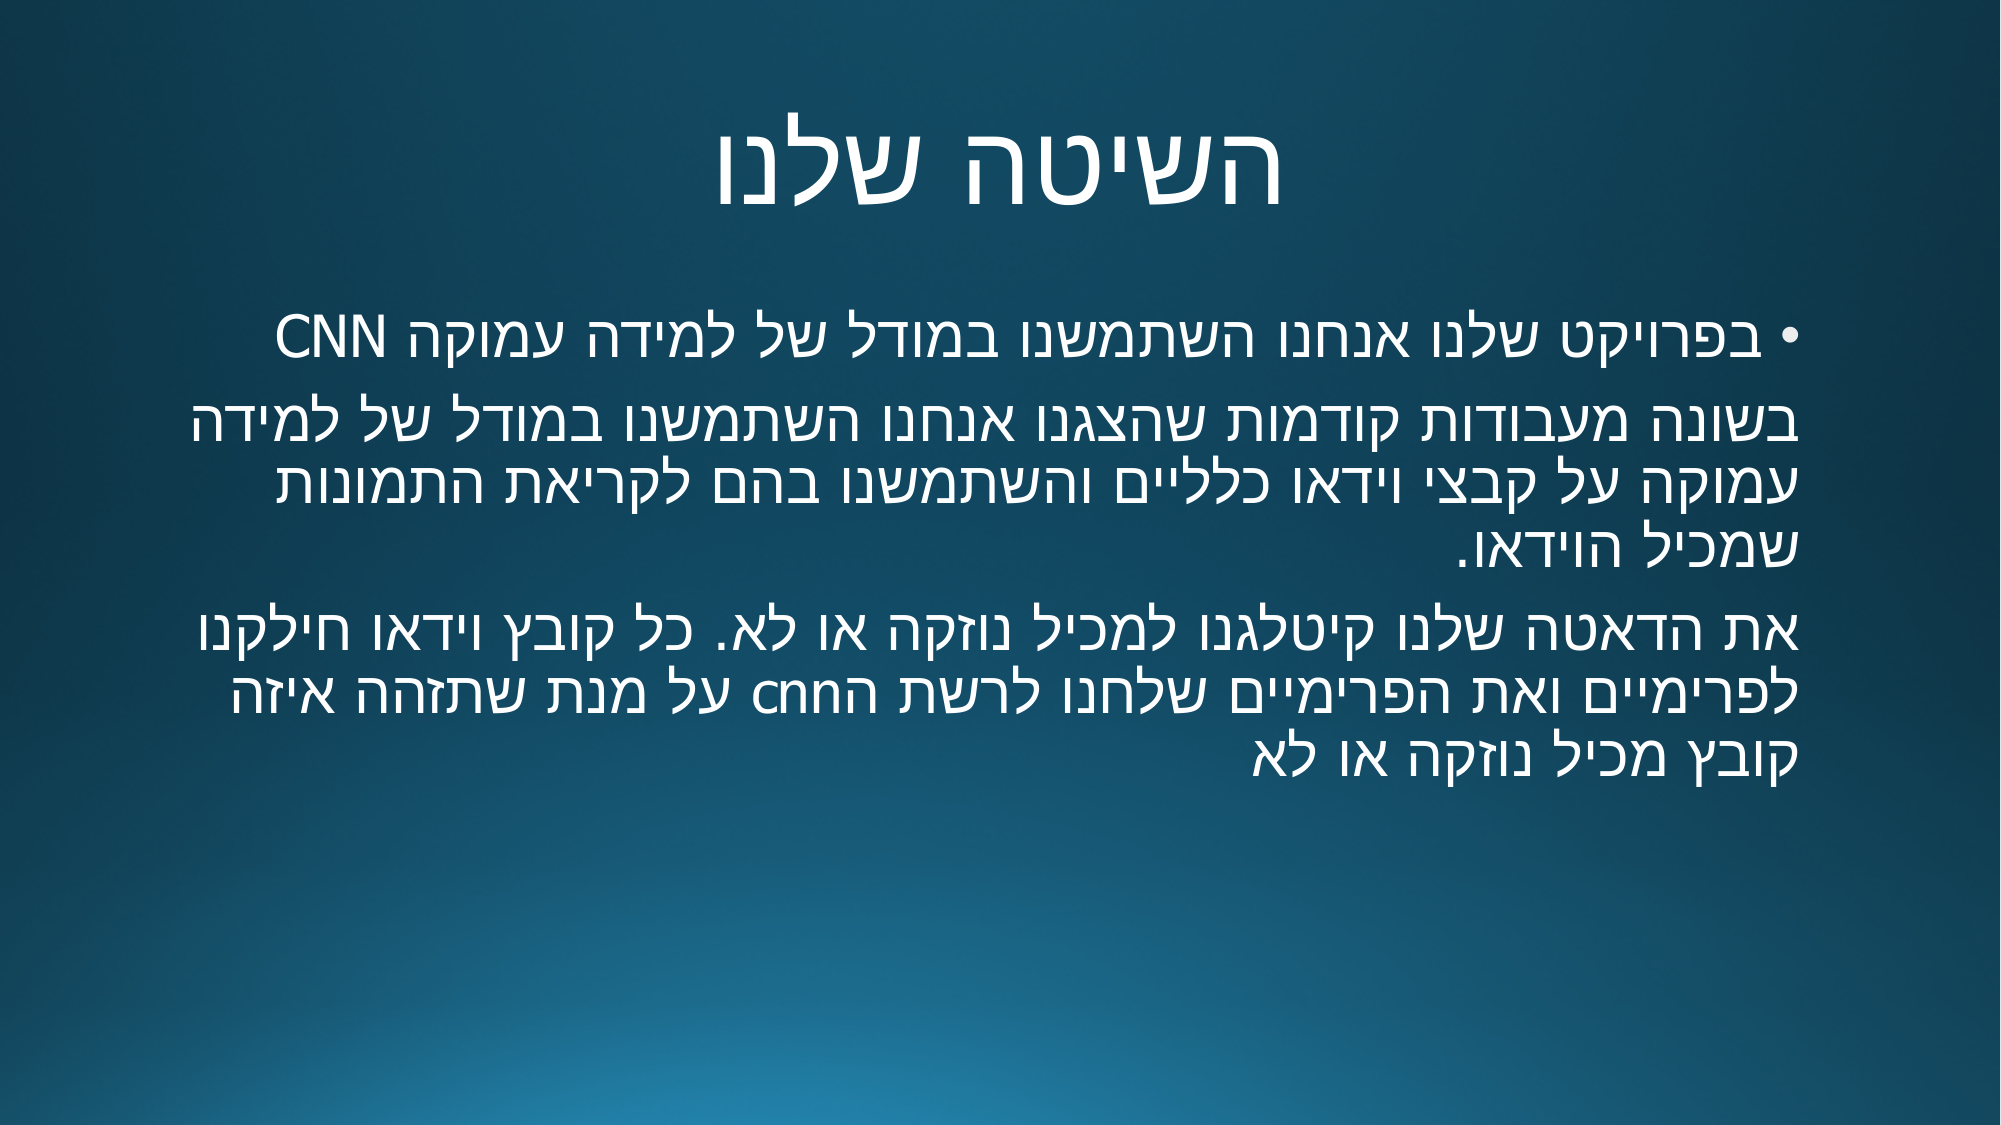

# השיטה שלנו
בפרויקט שלנו אנחנו השתמשנו במודל של למידה עמוקה CNN
בשונה מעבודות קודמות שהצגנו אנחנו השתמשנו במודל של למידה עמוקה על קבצי וידאו כלליים והשתמשנו בהם לקריאת התמונות שמכיל הוידאו.
את הדאטה שלנו קיטלגנו למכיל נוזקה או לא. כל קובץ וידאו חילקנו לפרימיים ואת הפרימיים שלחנו לרשת הcnn על מנת שתזהה איזה קובץ מכיל נוזקה או לא